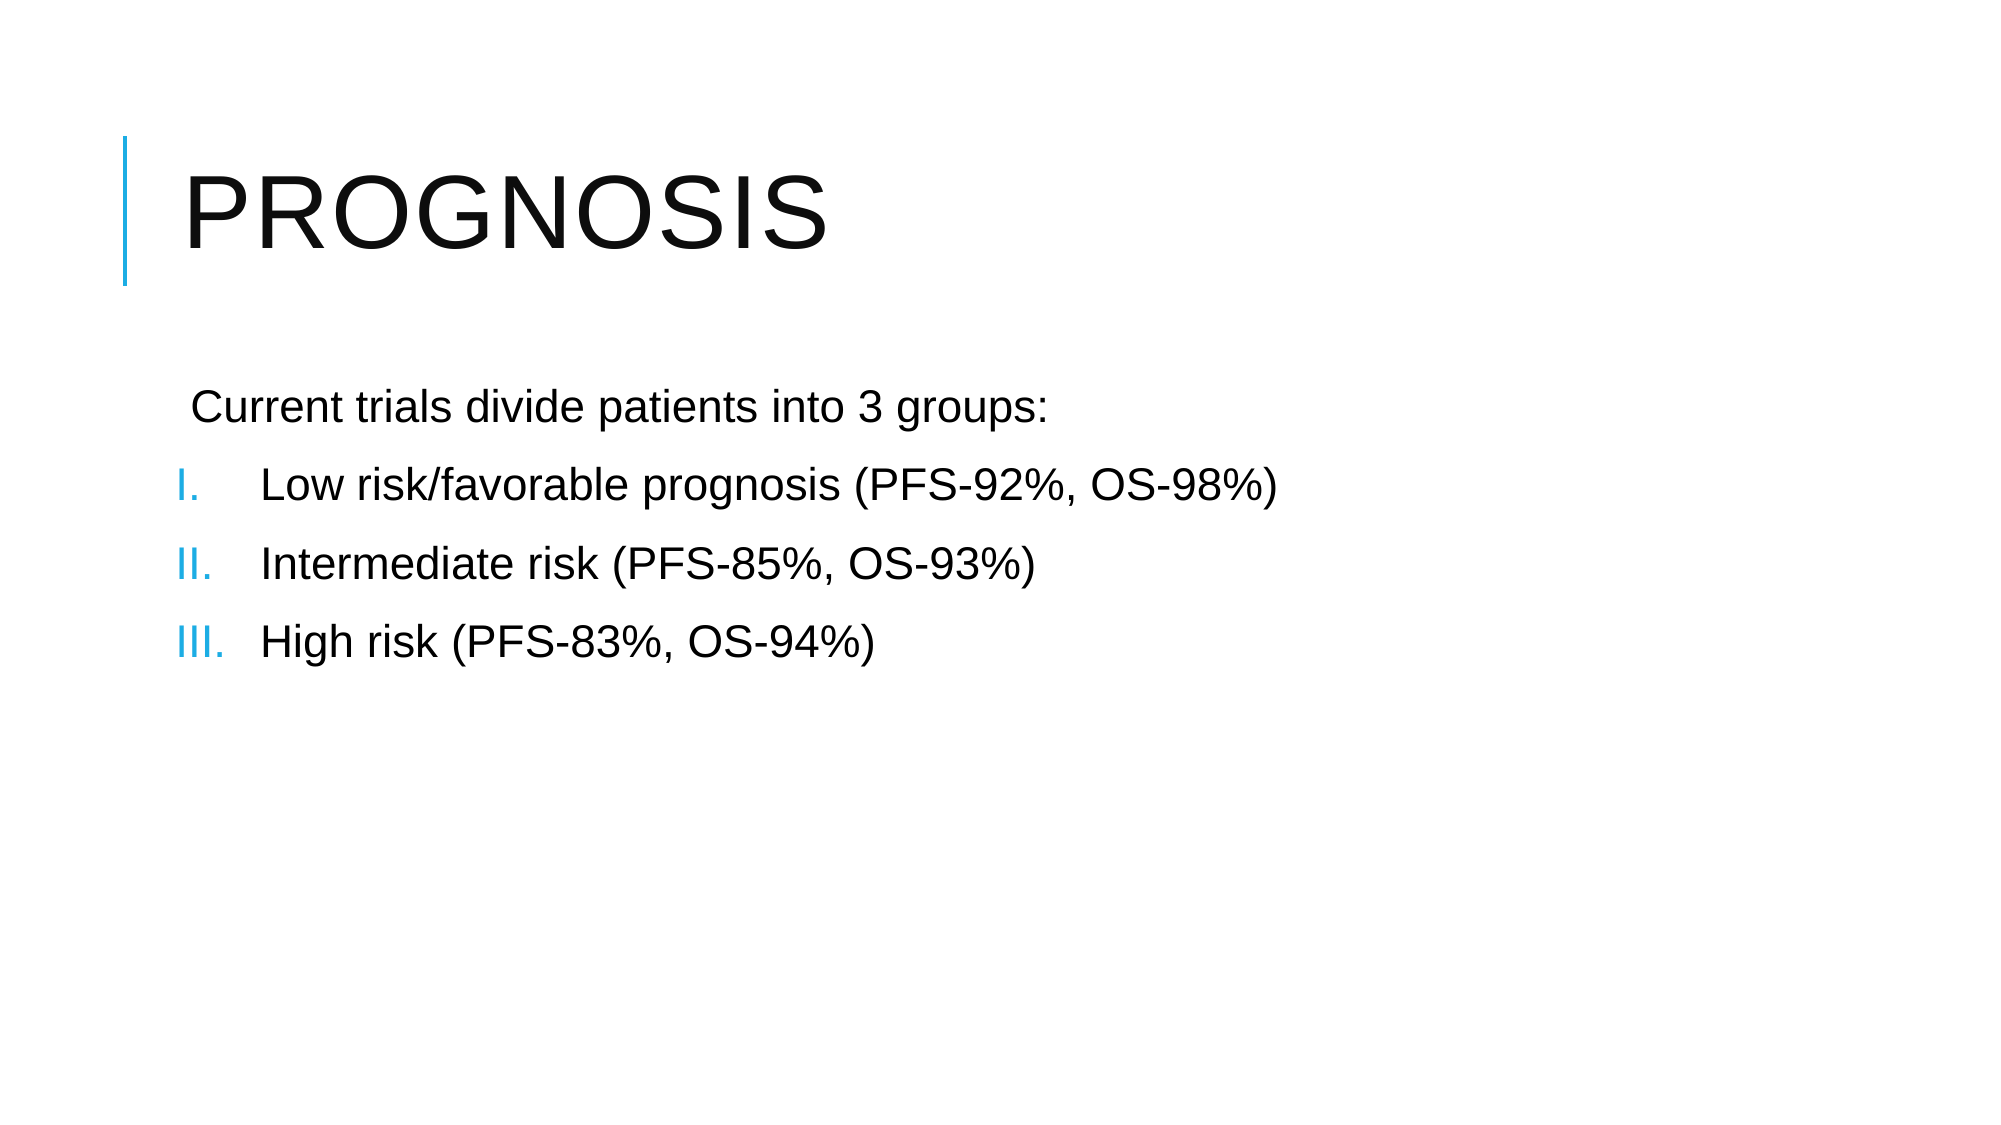

# PROGNOSIS
Current trials divide patients into 3 groups:
Low risk/favorable prognosis (PFS-92%, OS-98%)
Intermediate risk (PFS-85%, OS-93%)
High risk (PFS-83%, OS-94%)